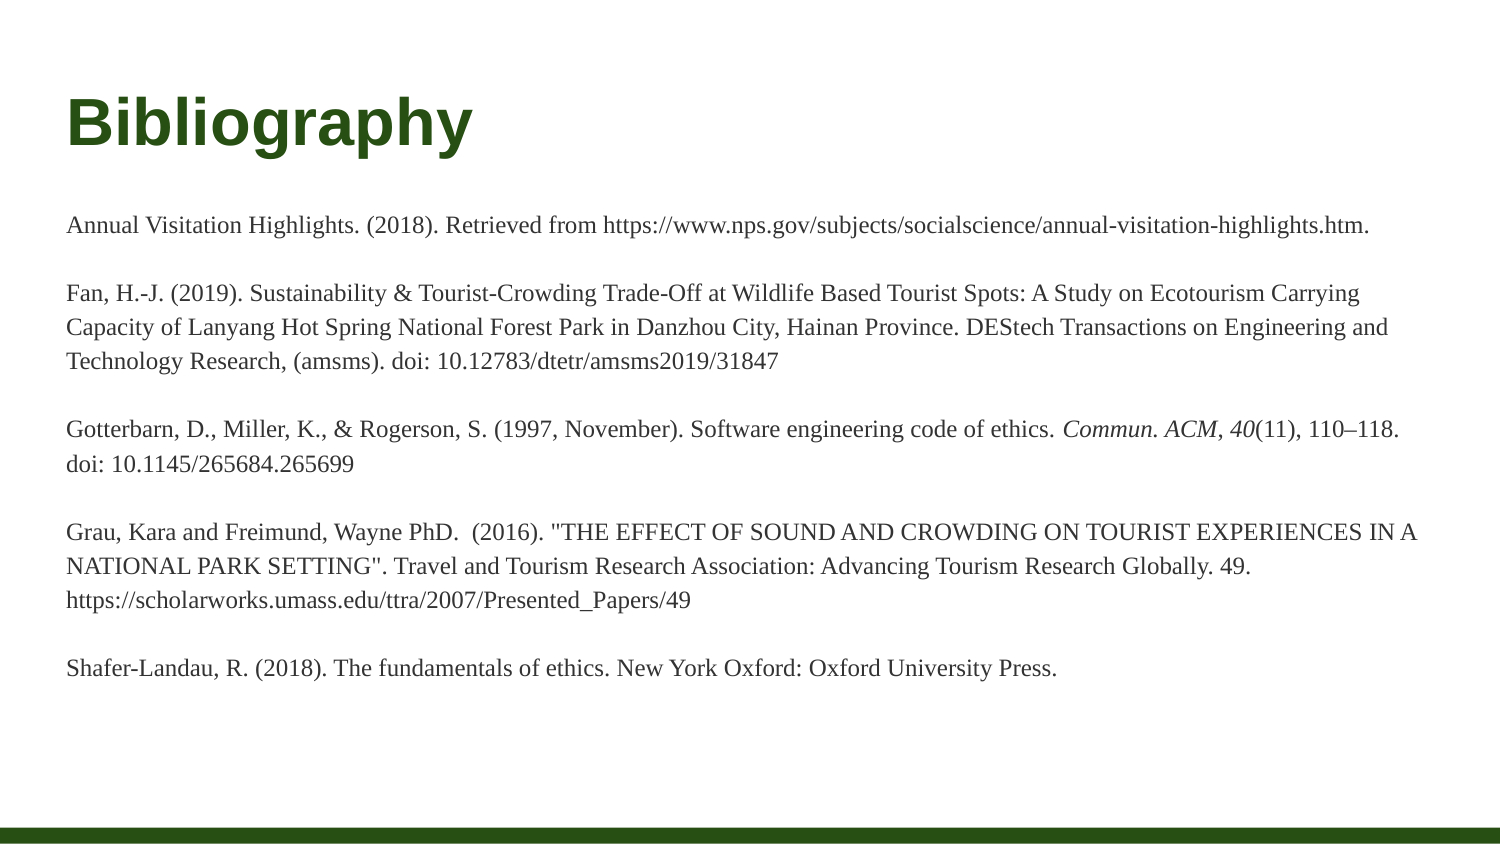

# Bibliography
Annual Visitation Highlights. (2018). Retrieved from https://www.nps.gov/subjects/socialscience/annual-visitation-highlights.htm.
Fan, H.-J. (2019). Sustainability & Tourist-Crowding Trade-Off at Wildlife Based Tourist Spots: A Study on Ecotourism Carrying Capacity of Lanyang Hot Spring National Forest Park in Danzhou City, Hainan Province. DEStech Transactions on Engineering and Technology Research, (amsms). doi: 10.12783/dtetr/amsms2019/31847
Gotterbarn, D., Miller, K., & Rogerson, S. (1997, November). Software engineering code of ethics. Commun. ACM, 40(11), 110–118. doi: 10.1145/265684.265699
Grau, Kara and Freimund, Wayne PhD.  (2016). "THE EFFECT OF SOUND AND CROWDING ON TOURIST EXPERIENCES IN A NATIONAL PARK SETTING". Travel and Tourism Research Association: Advancing Tourism Research Globally. 49. https://scholarworks.umass.edu/ttra/2007/Presented_Papers/49
Shafer-Landau, R. (2018). The fundamentals of ethics. New York Oxford: Oxford University Press.